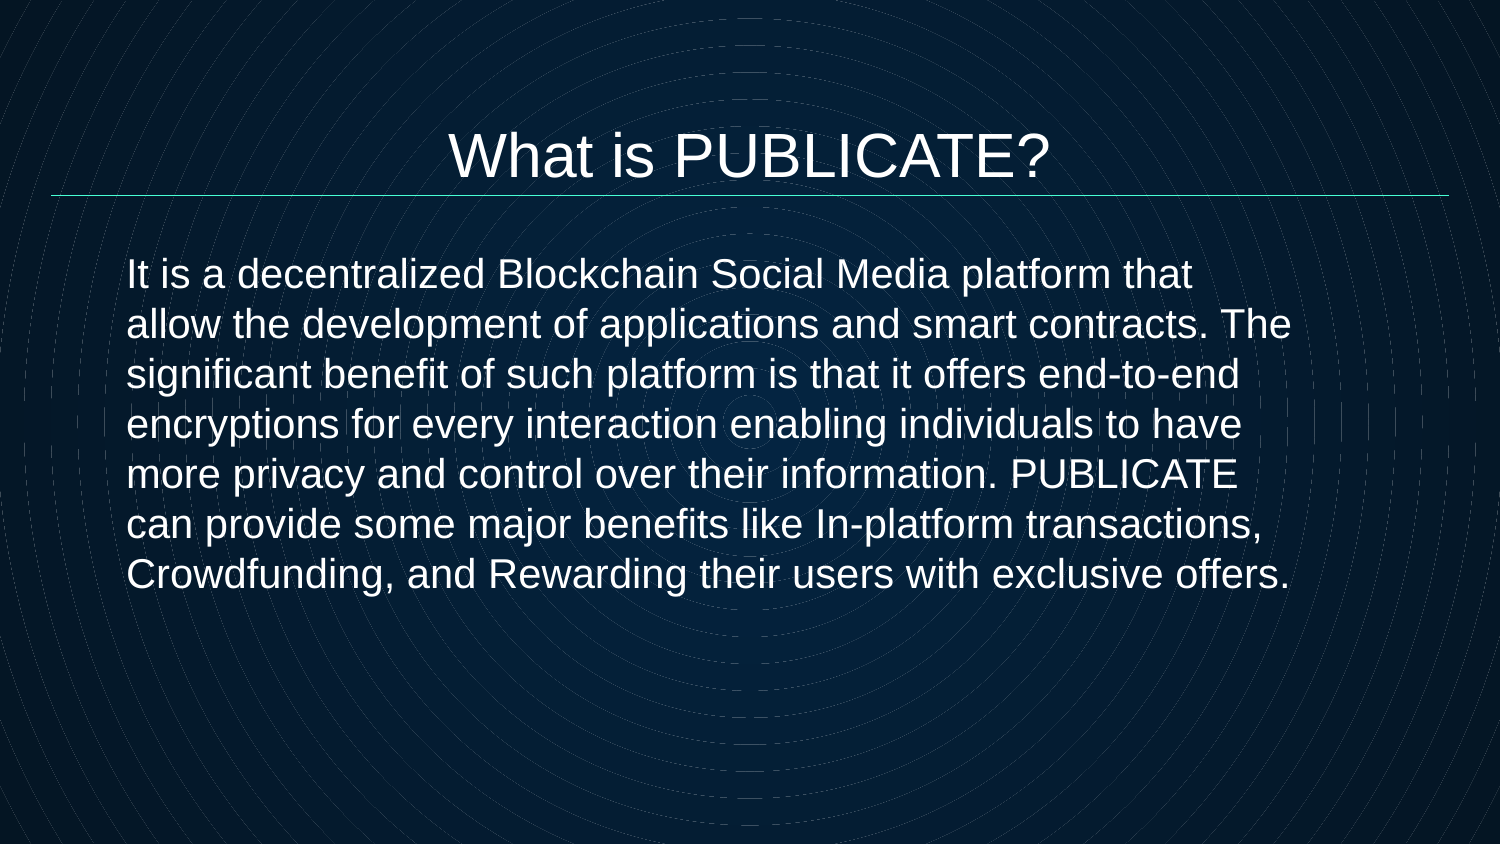

What is PUBLICATE?
It is a decentralized Blockchain Social Media platform that allow the development of applications and smart contracts. The significant benefit of such platform is that it offers end-to-end encryptions for every interaction enabling individuals to have more privacy and control over their information. PUBLICATE can provide some major benefits like In-platform transactions, Crowdfunding, and Rewarding their users with exclusive offers.